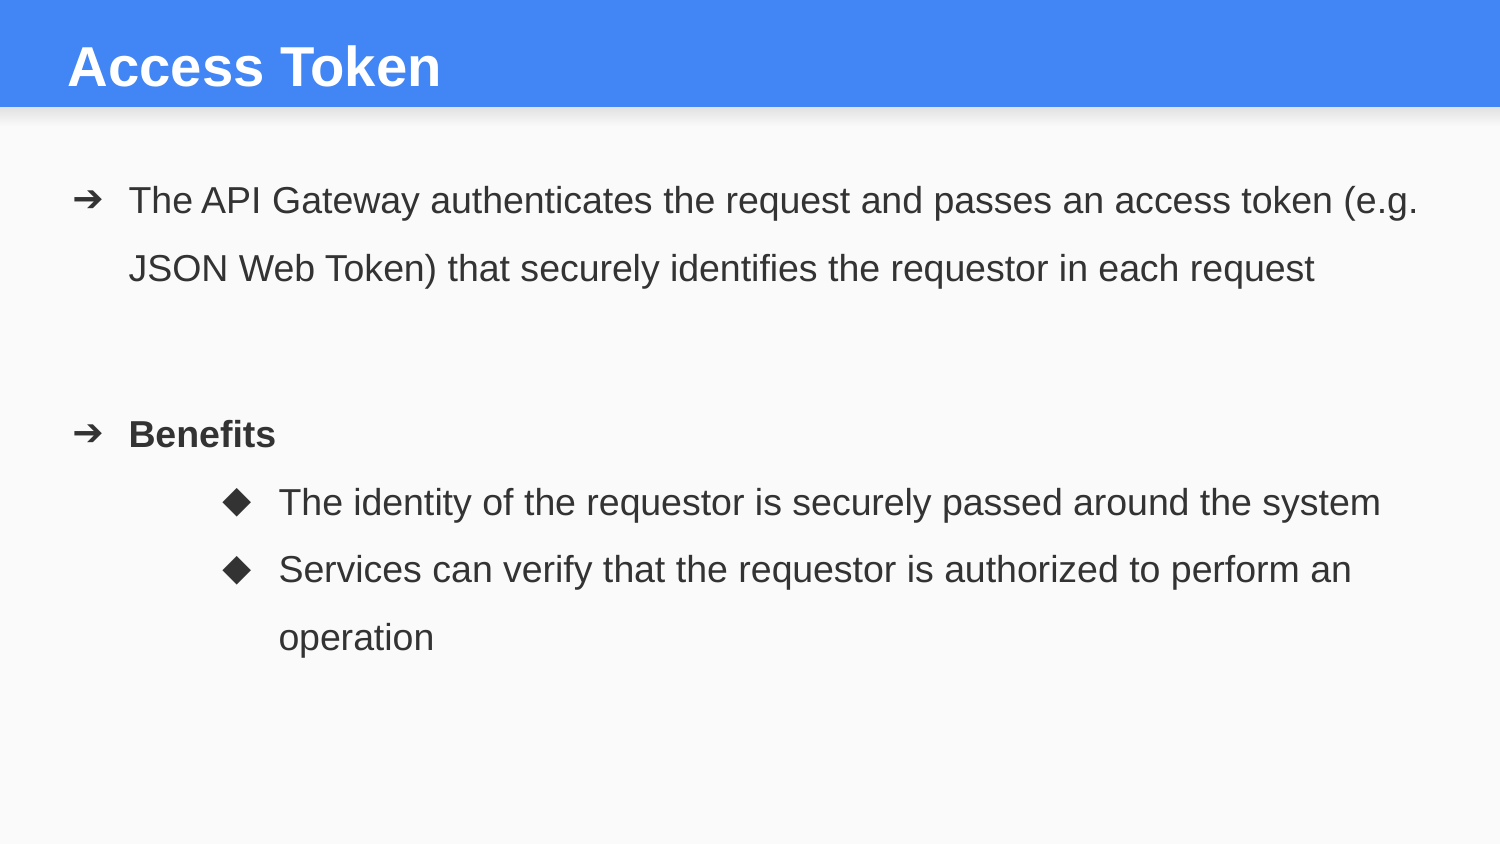

# Access Token
The API Gateway authenticates the request and passes an access token (e.g. JSON Web Token) that securely identifies the requestor in each request

Benefits
The identity of the requestor is securely passed around the system
Services can verify that the requestor is authorized to perform an operation